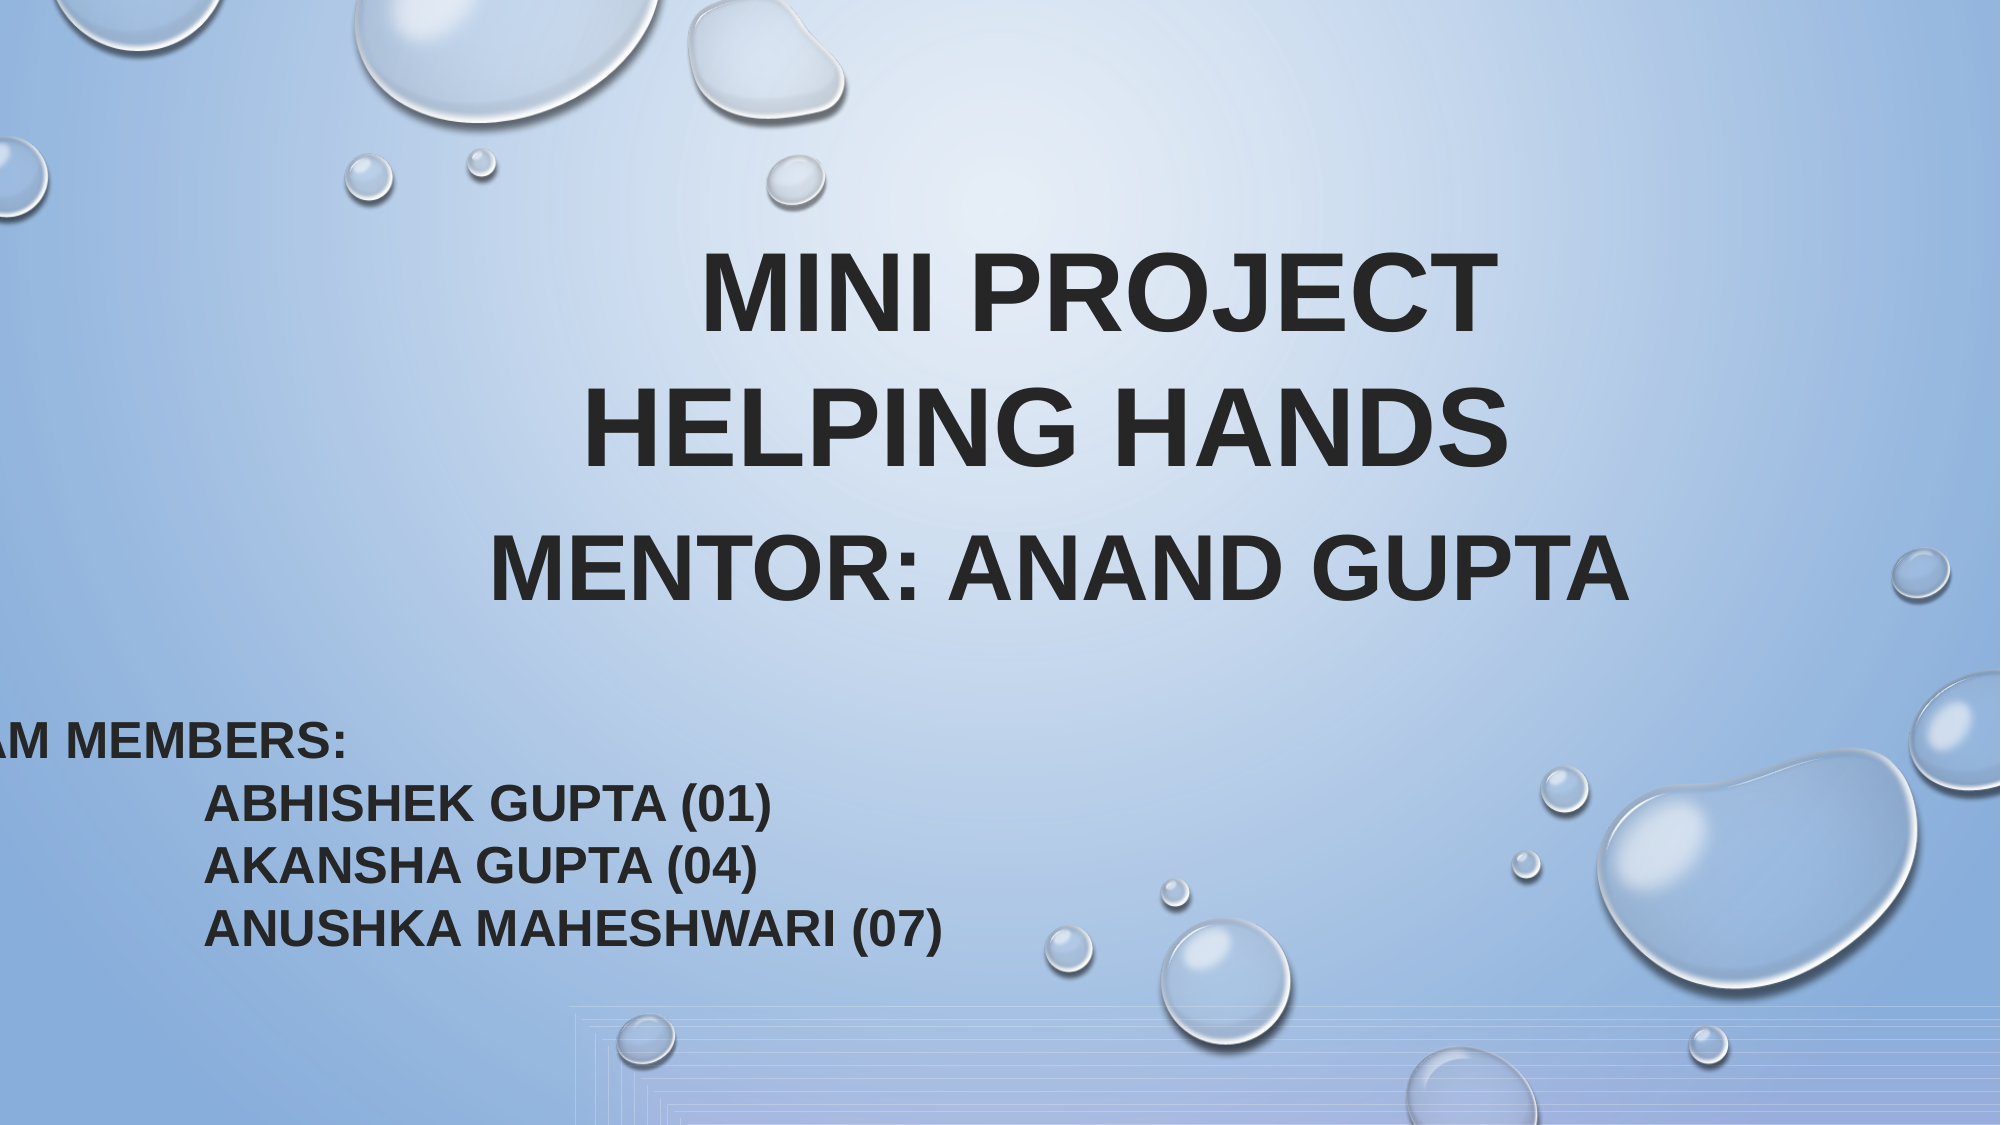

MINI PROJECT
 HELPING HANDS
MENTOR: ANAND GUPTA
TEAM MEMBERS:
		ABHISHEK GUPTA (01)
		AKANSHA GUPTA (04)
		ANUSHKA MAHESHWARI (07)